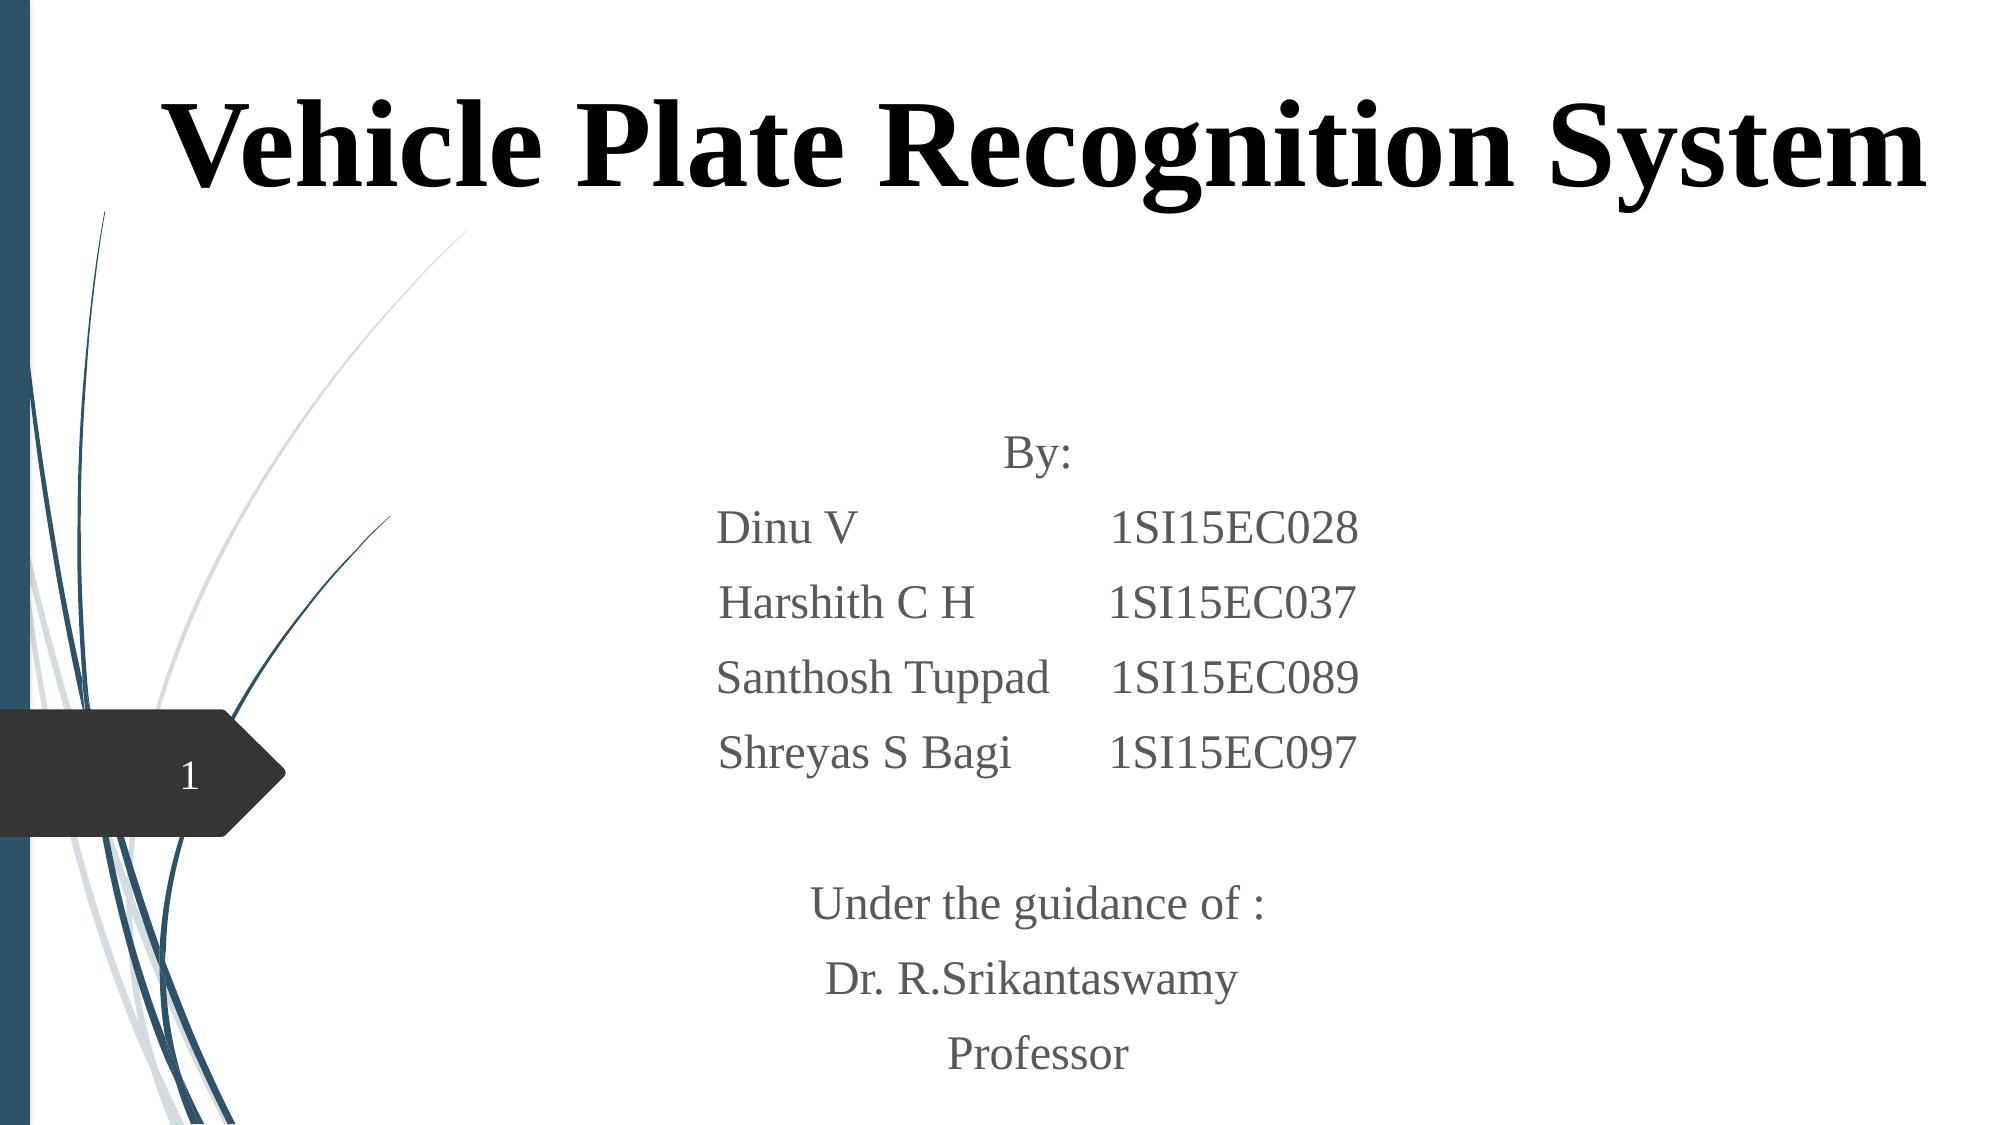

Vehicle Plate Recognition System
By:
Dinu V                     1SI15EC028
Harshith C H           1SI15EC037
Santhosh Tuppad     1SI15EC089
Shreyas S Bagi        1SI15EC097

Under the guidance of :
Dr. R.Srikantaswamy
Professor

1